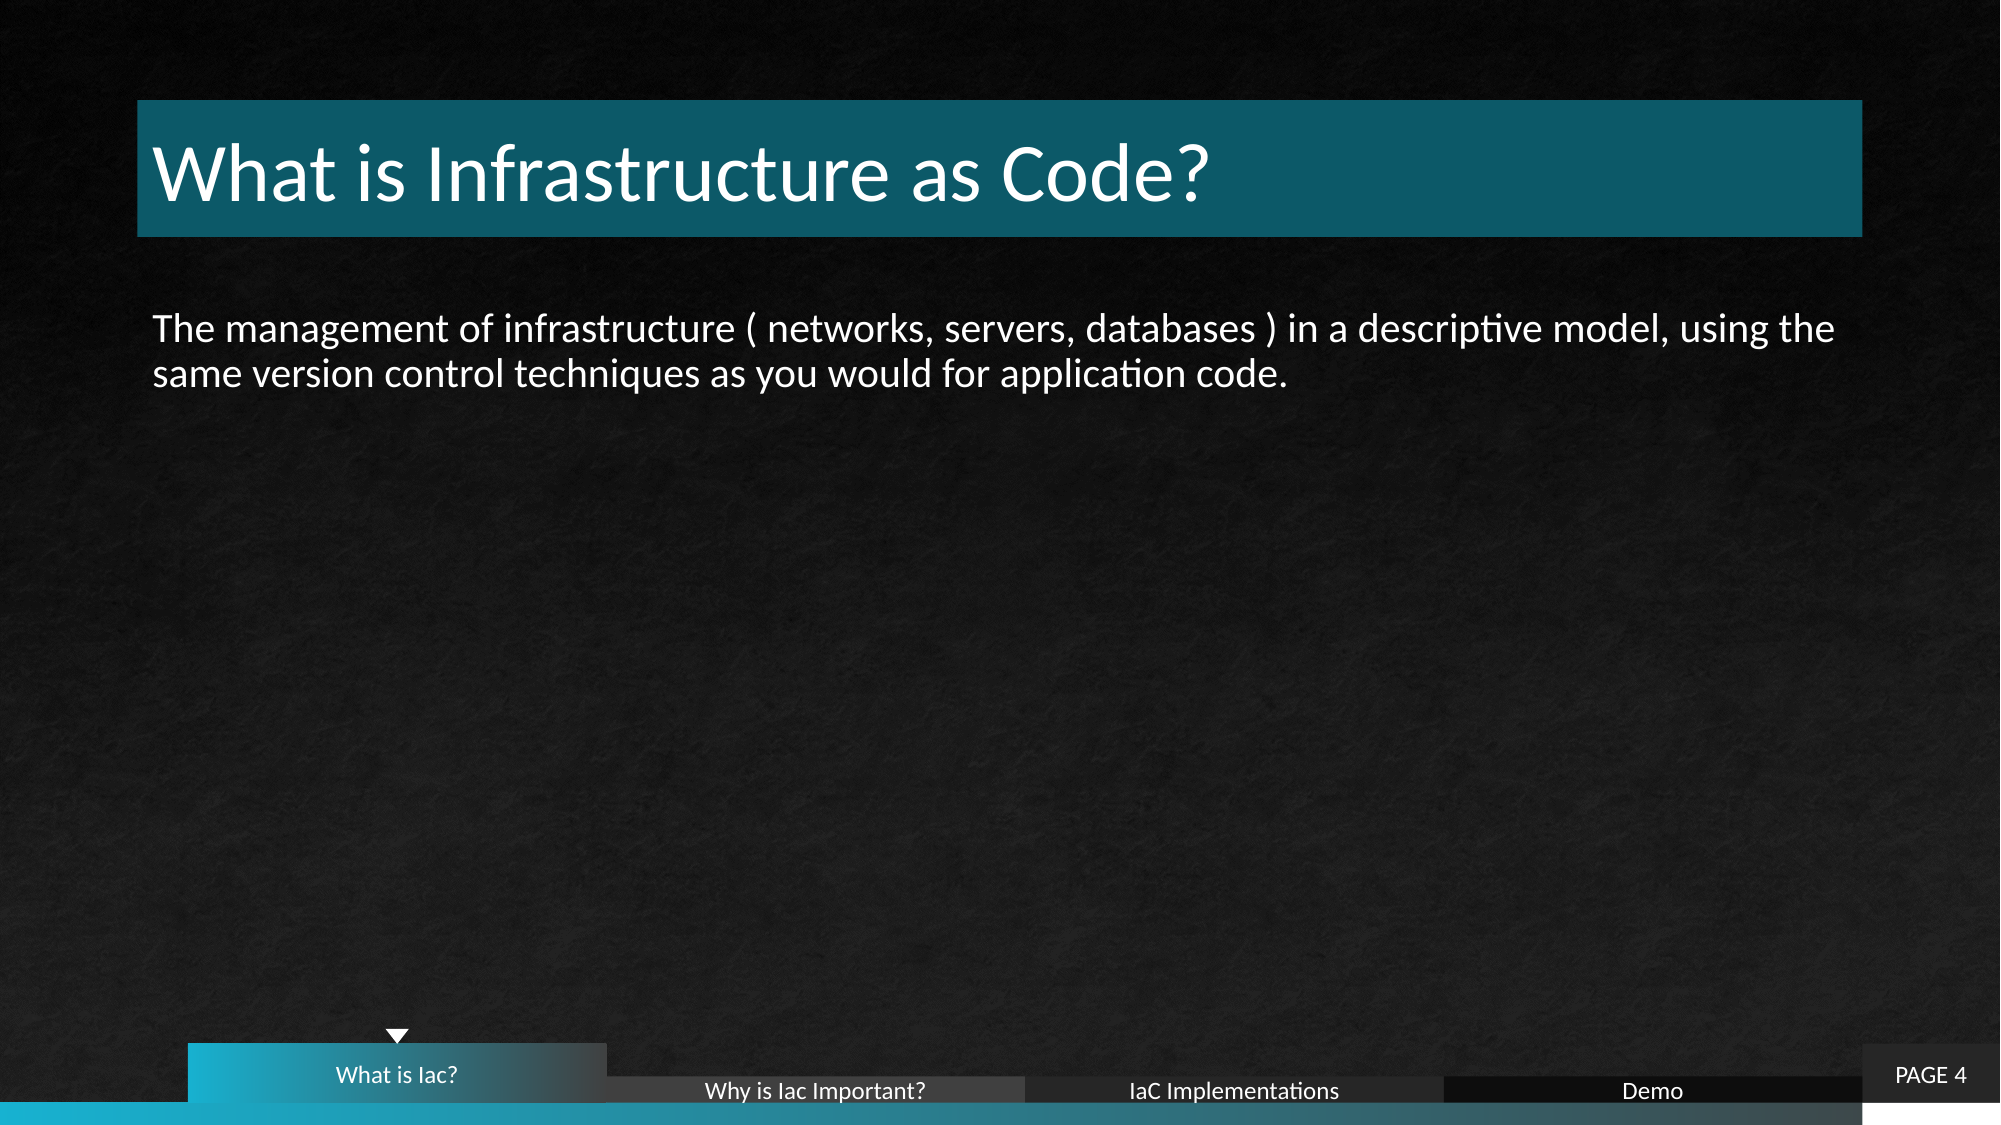

# What is Infrastructure as Code?
The management of infrastructure ( networks, servers, databases ) in a descriptive model, using the same version control techniques as you would for application code.

What is Iac?
PAGE 4
Why is Iac Important?
IaC Implementations
Demo